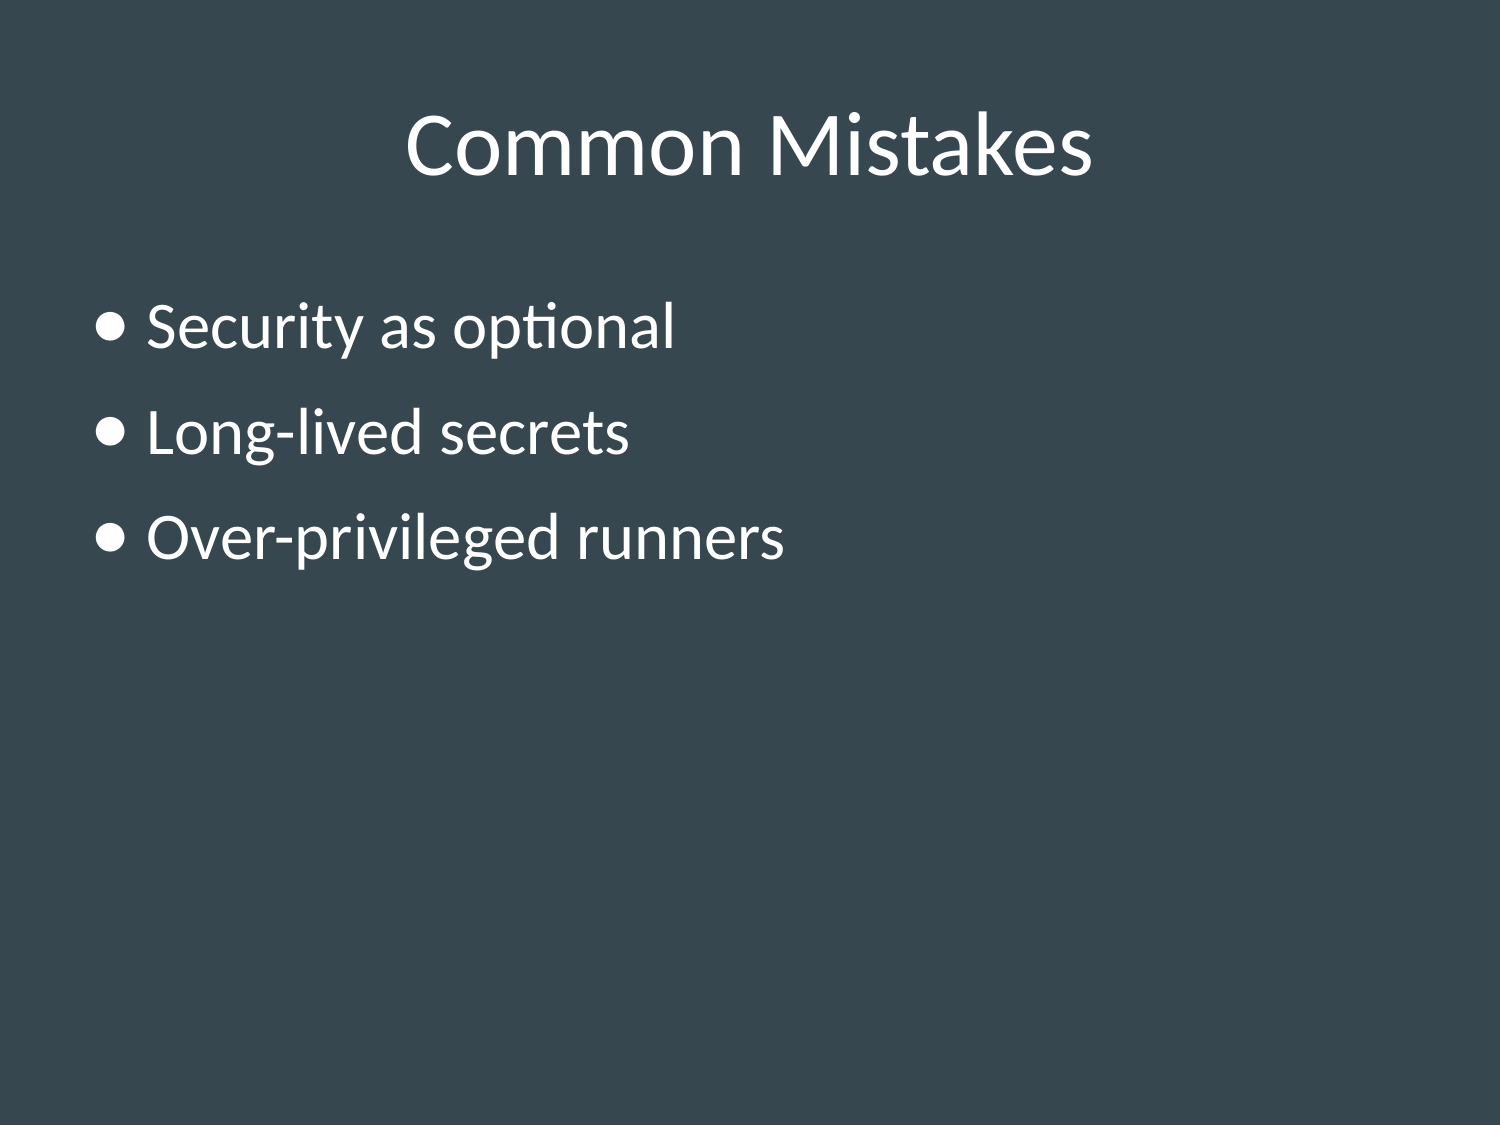

# Common Mistakes
Security as optional
Long-lived secrets
Over-privileged runners